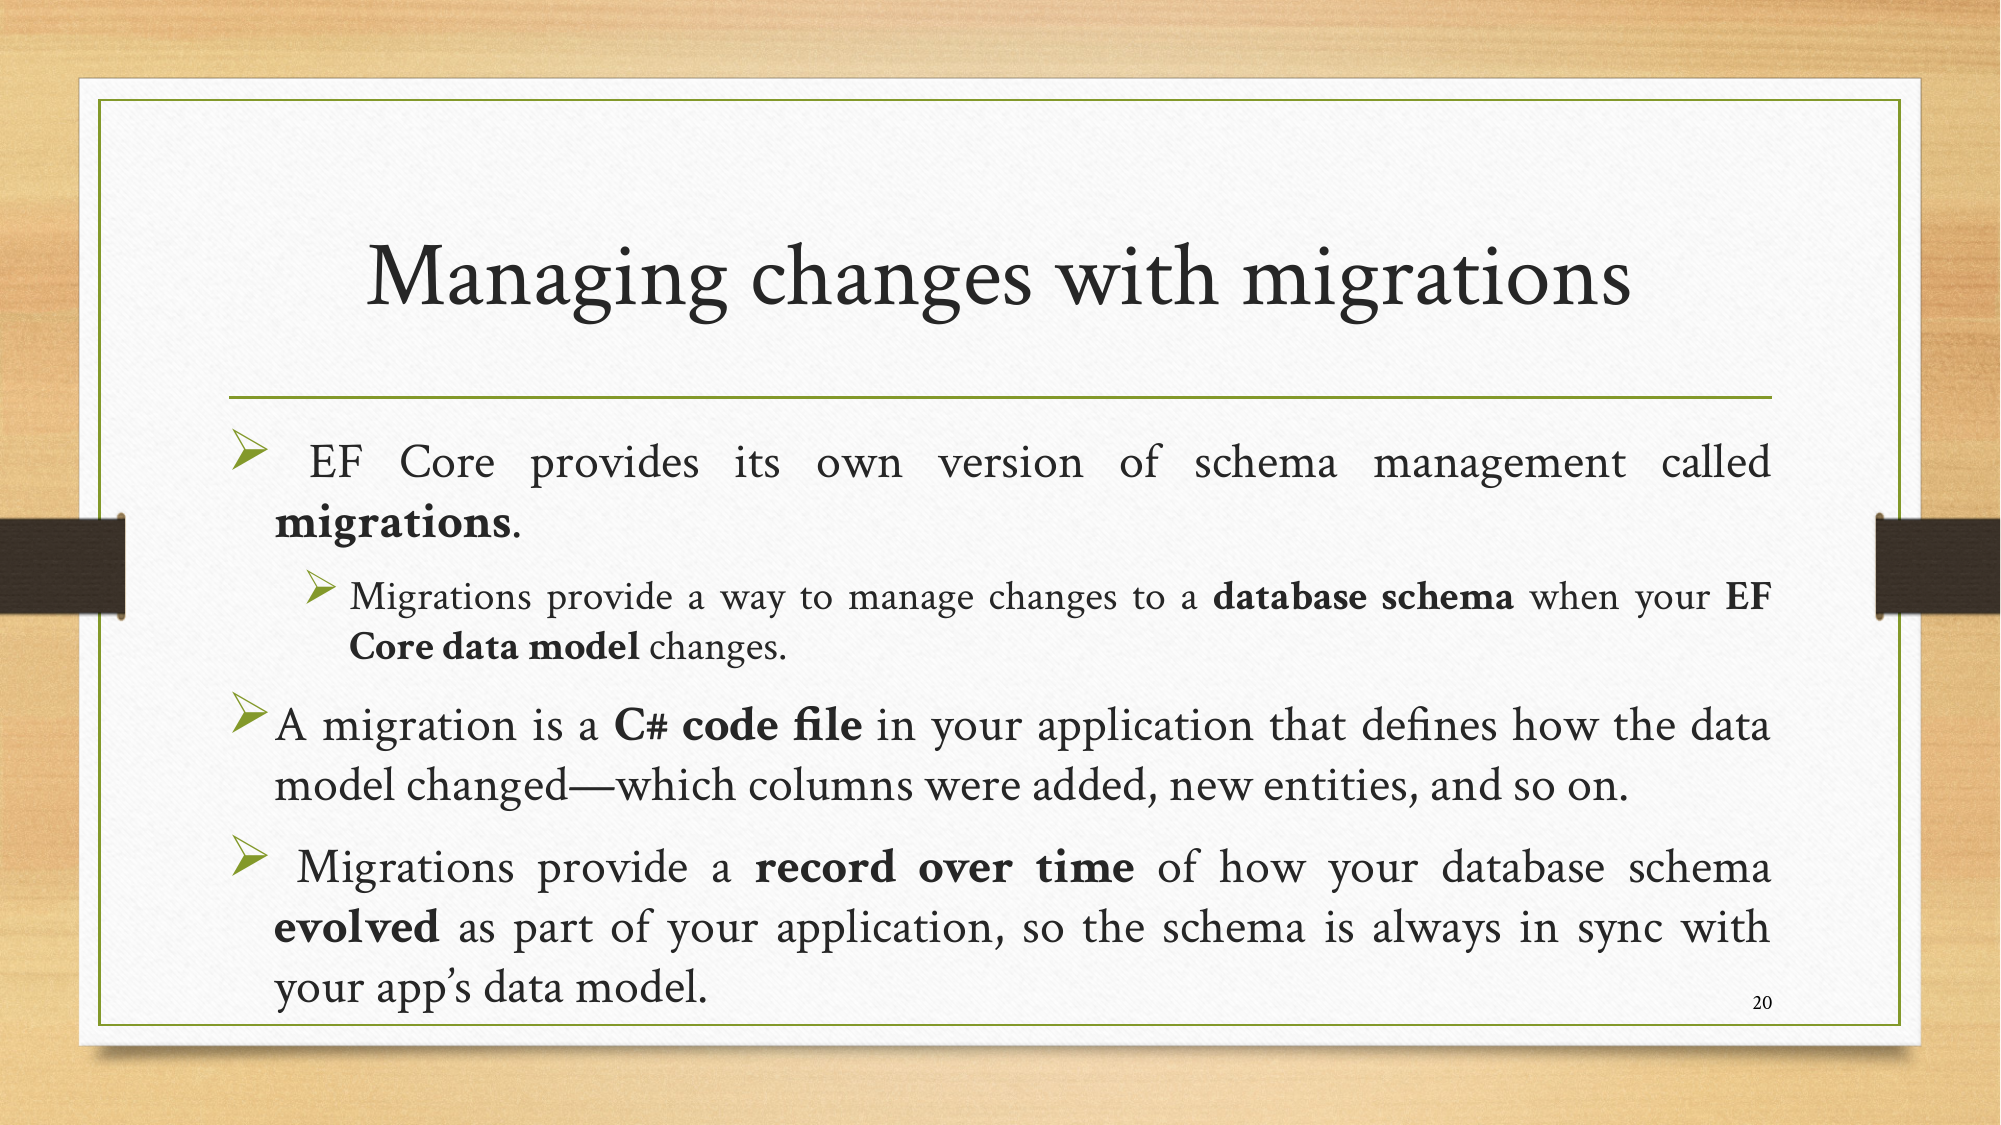

# Managing changes with migrations
 EF Core provides its own version of schema management called migrations.
Migrations provide a way to manage changes to a database schema when your EF Core data model changes.
A migration is a C# code file in your application that defines how the data model changed—which columns were added, new entities, and so on.
 Migrations provide a record over time of how your database schema evolved as part of your application, so the schema is always in sync with your app’s data model.
20